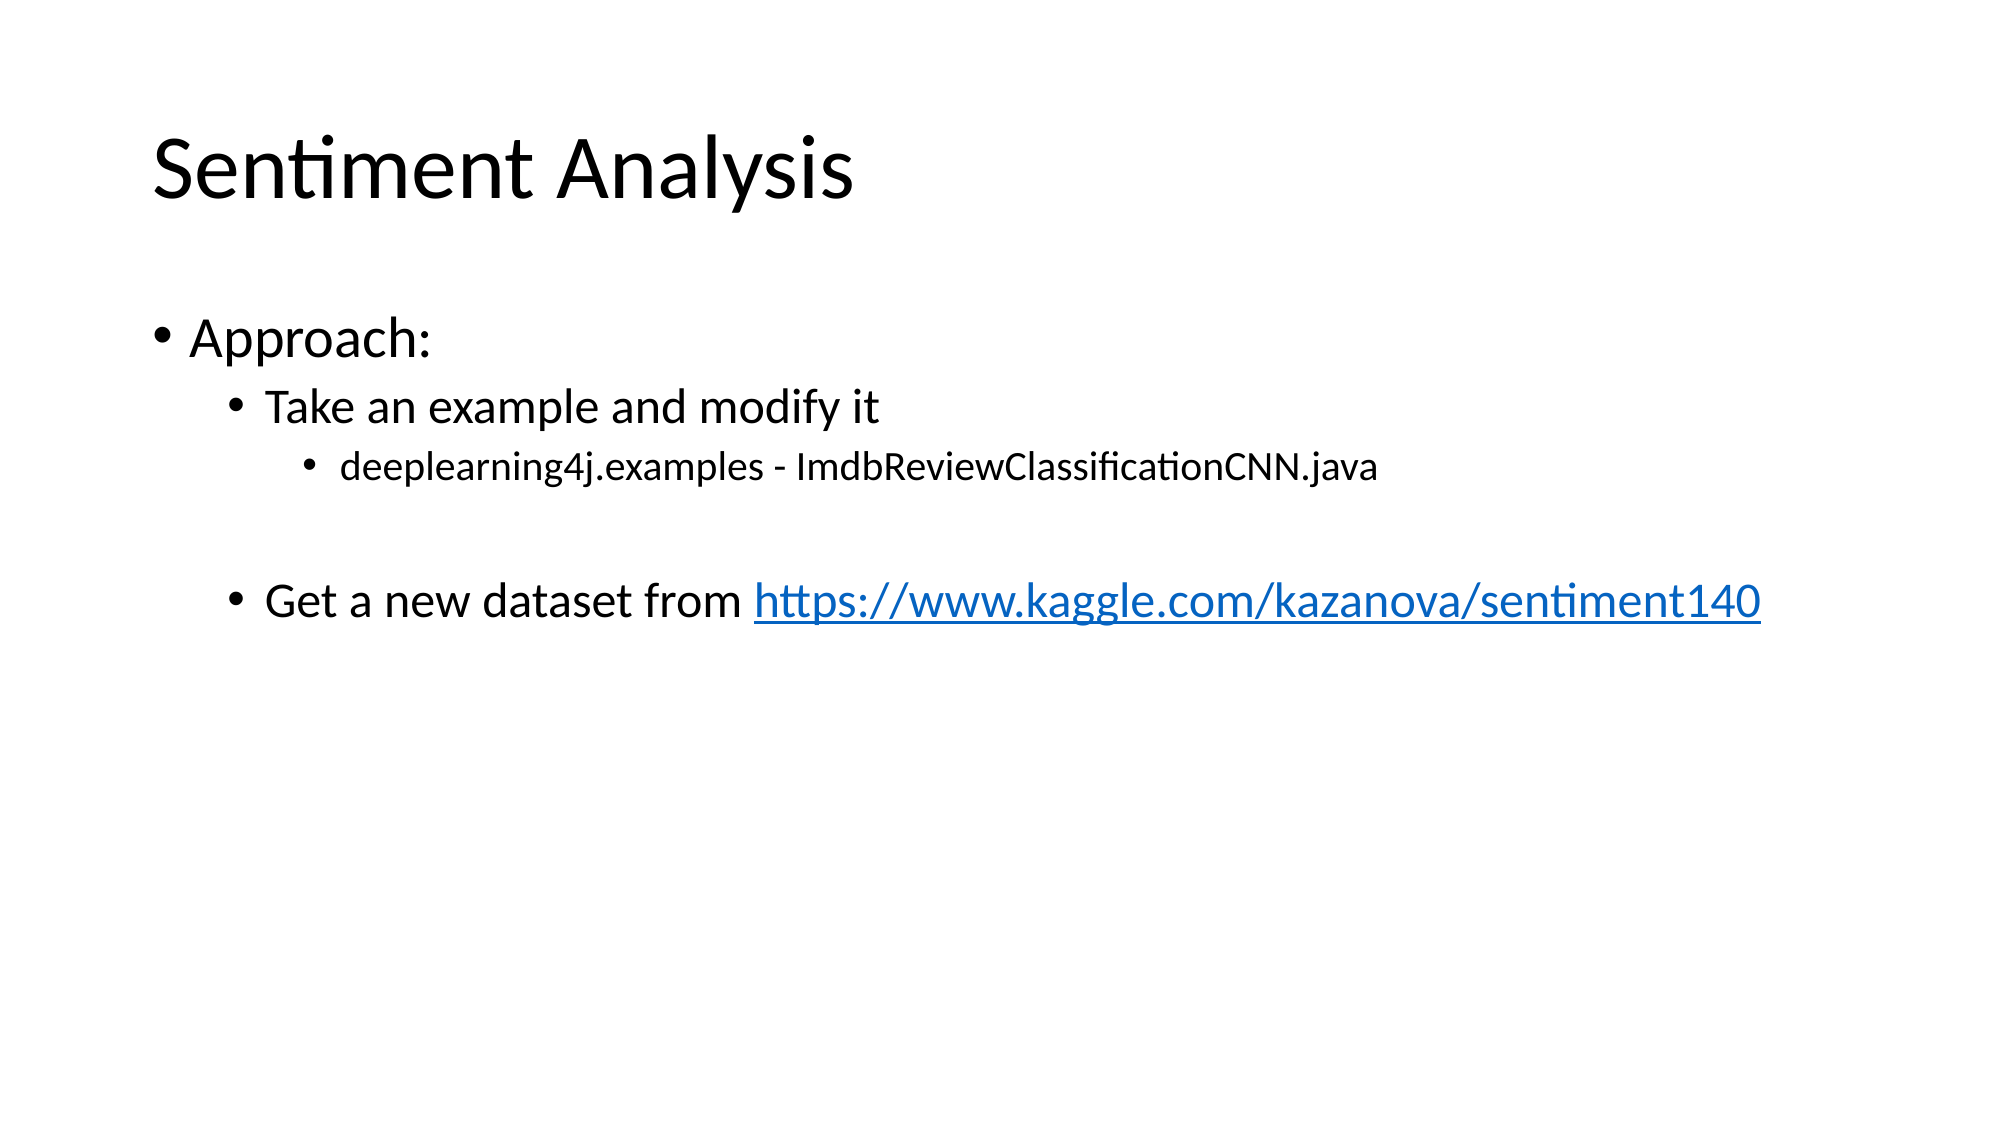

# Sentiment Analysis
Approach:
Take an example and modify it
deeplearning4j.examples - ImdbReviewClassificationCNN.java

Get a new dataset from https://www.kaggle.com/kazanova/sentiment140